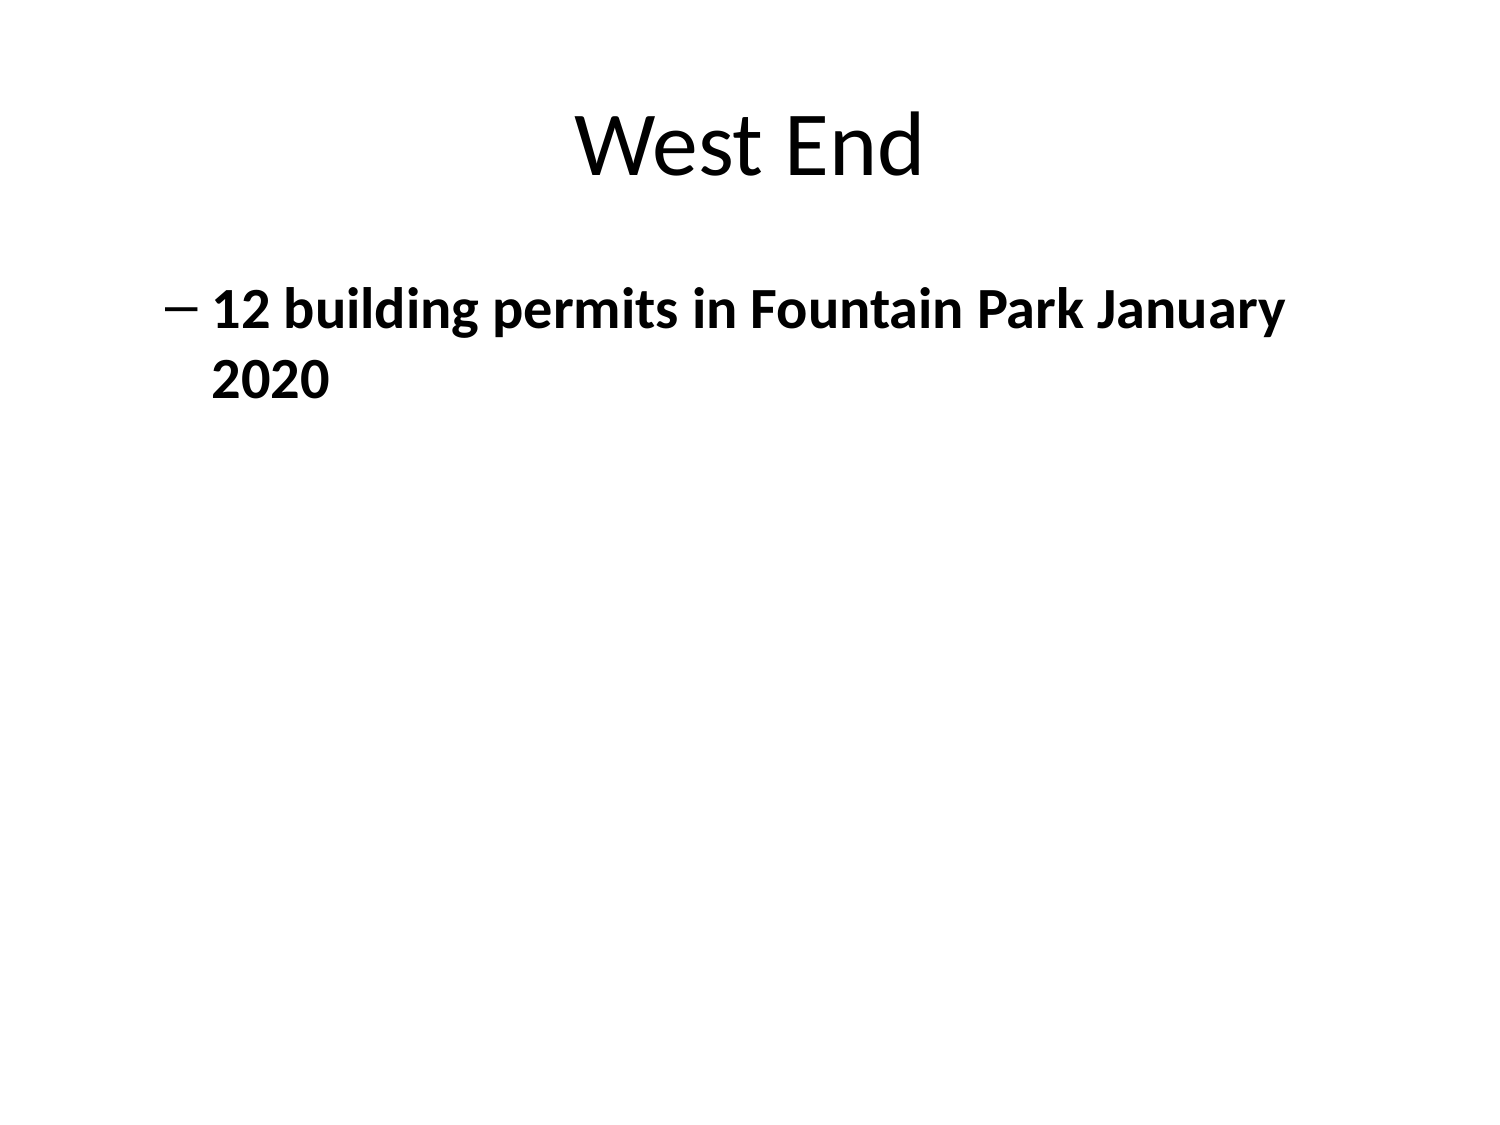

# West End
12 building permits in Fountain Park January 2020